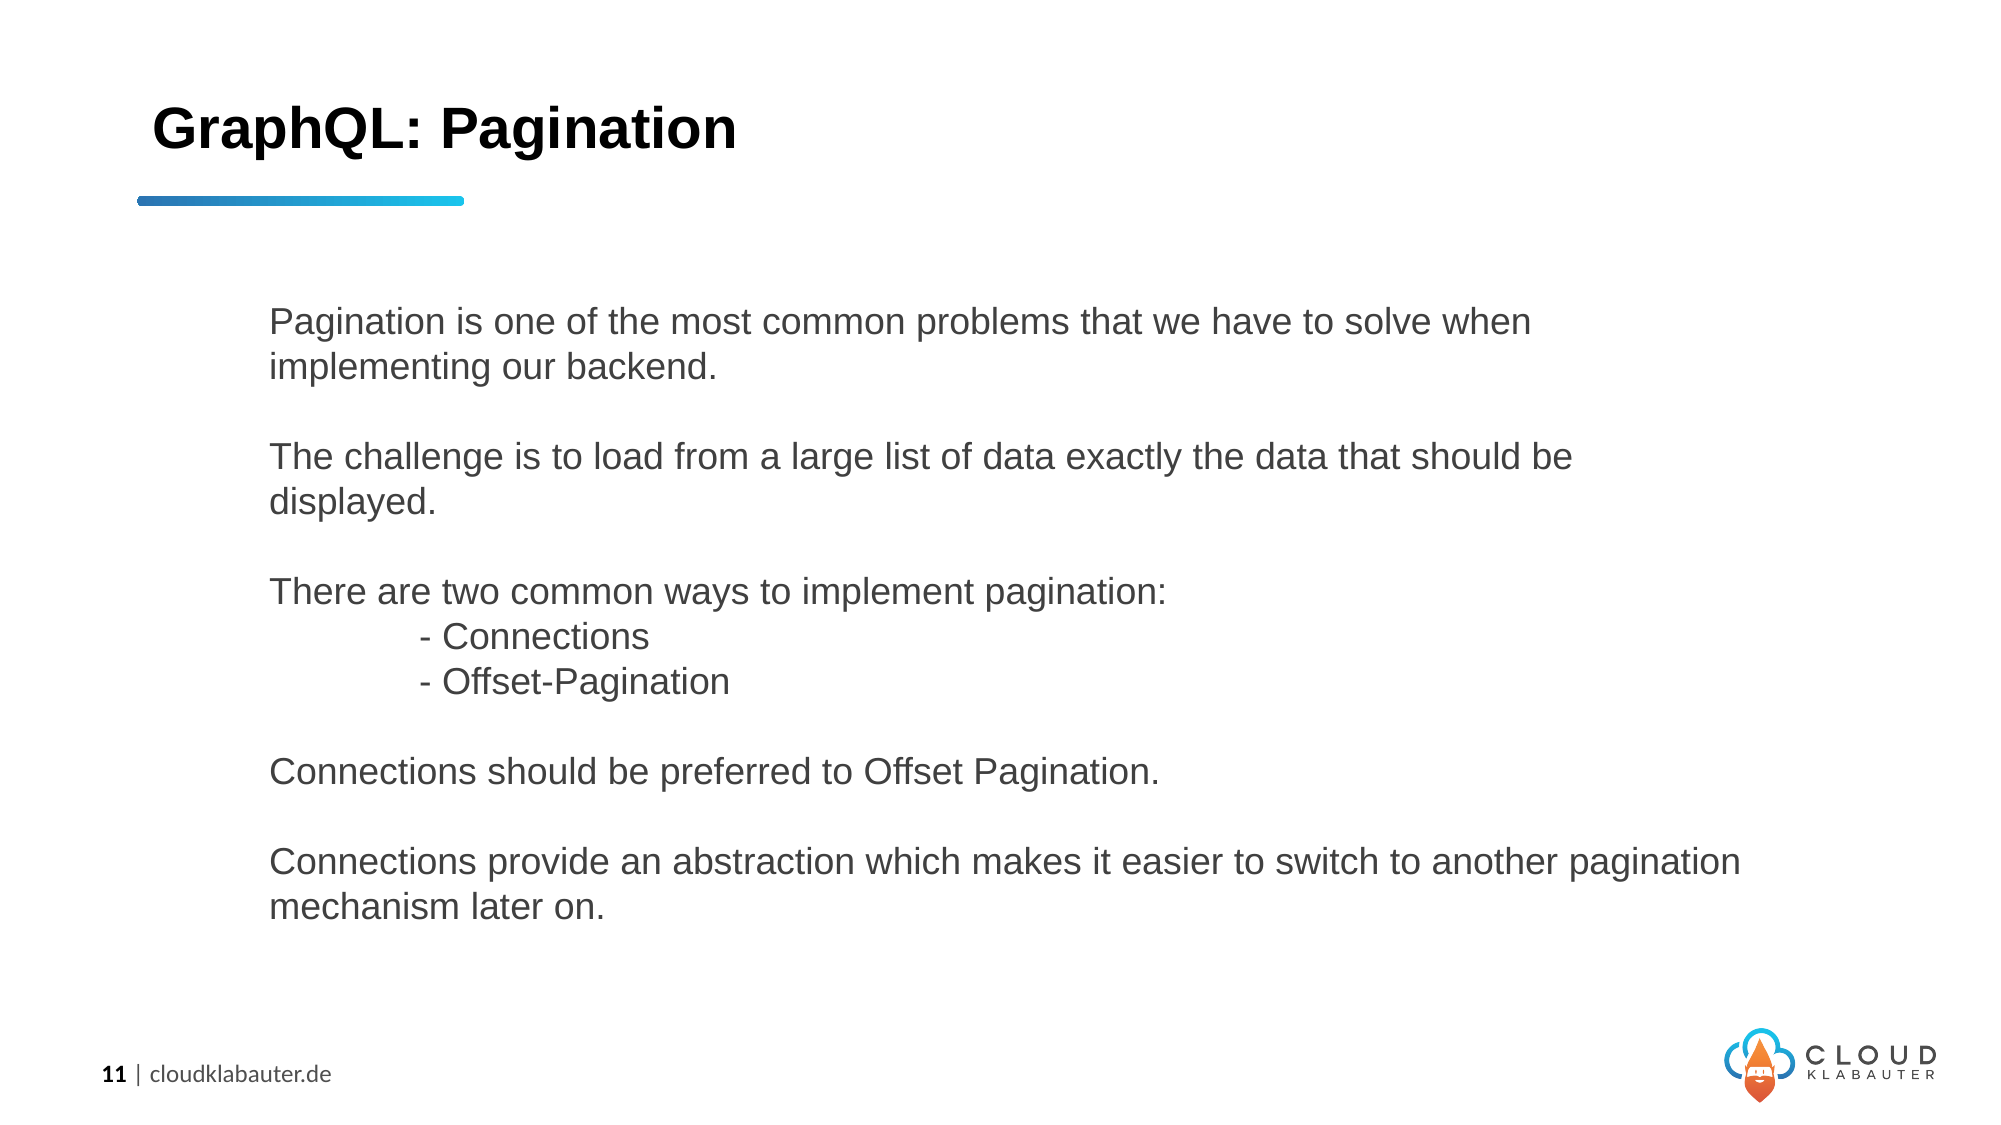

# GraphQL: Pagination
Pagination is one of the most common problems that we have to solve when implementing our backend.

The challenge is to load from a large list of data exactly the data that should be displayed.

There are two common ways to implement pagination:
	- Connections
	- Offset-Pagination

Connections should be preferred to Offset Pagination.

Connections provide an abstraction which makes it easier to switch to another pagination mechanism later on.
11 | cloudklabauter.de